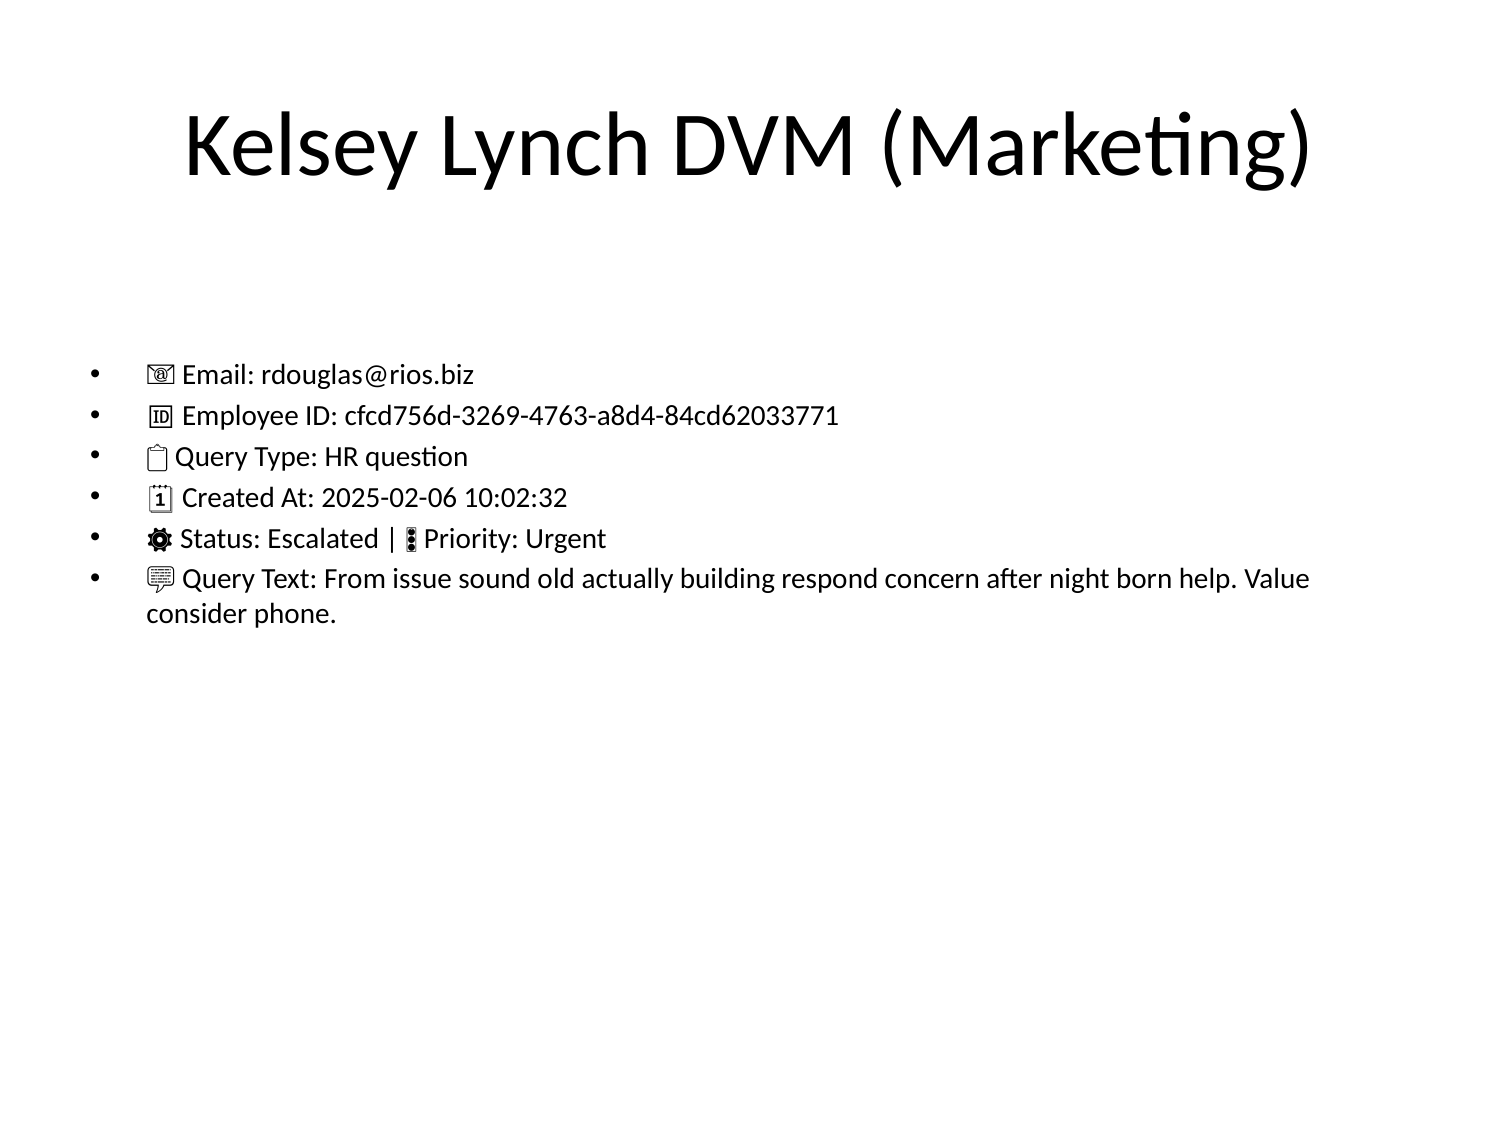

# Kelsey Lynch DVM (Marketing)

📧 Email: rdouglas@rios.biz
🆔 Employee ID: cfcd756d-3269-4763-a8d4-84cd62033771
📋 Query Type: HR question
🗓 Created At: 2025-02-06 10:02:32
⚙ Status: Escalated | 🚦 Priority: Urgent
💬 Query Text: From issue sound old actually building respond concern after night born help. Value consider phone.